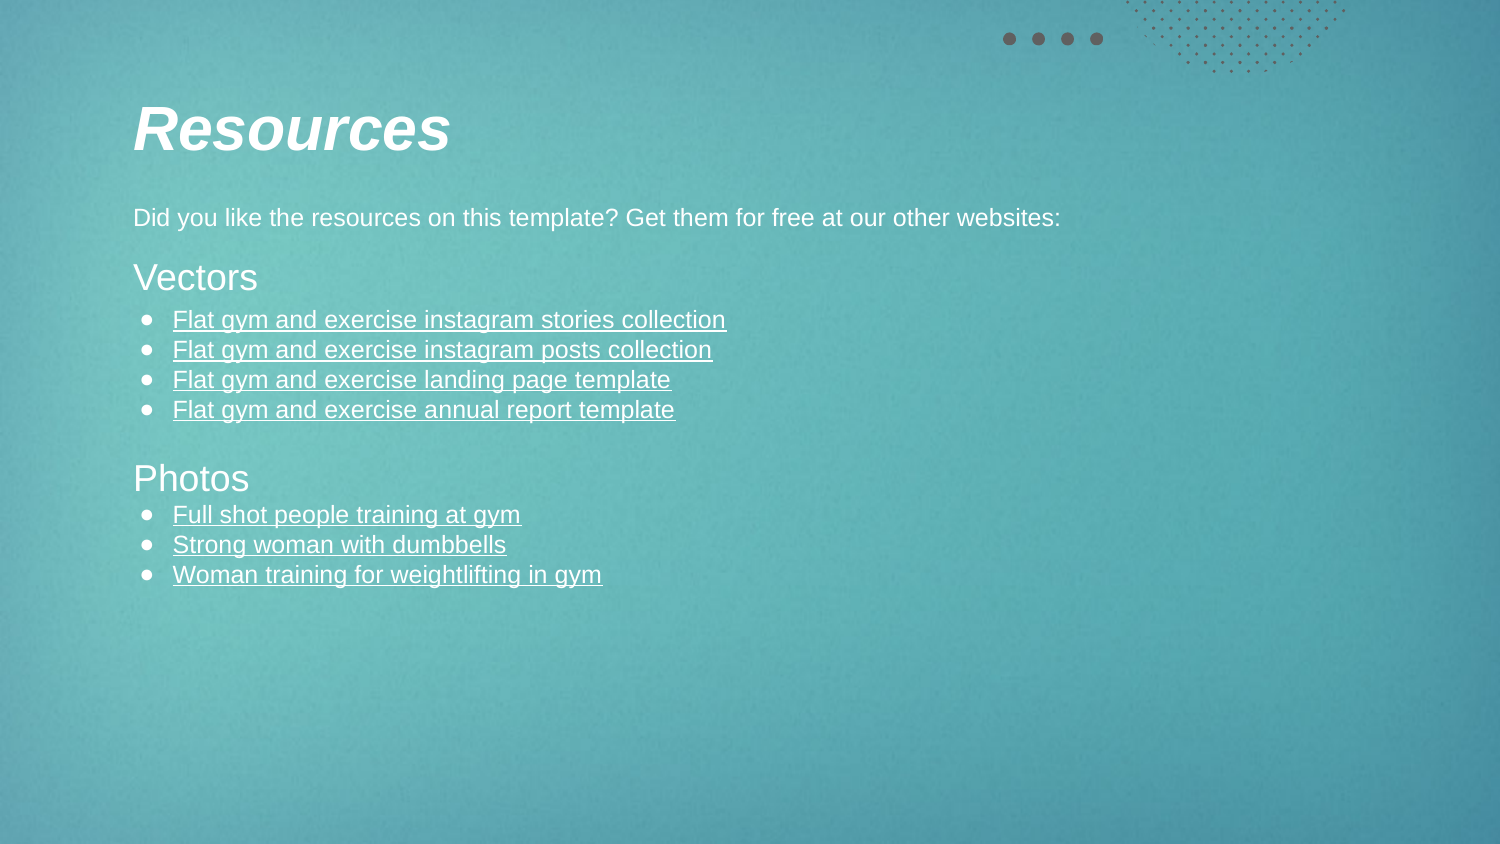

# Resources
Did you like the resources on this template? Get them for free at our other websites:
Vectors
Flat gym and exercise instagram stories collection
Flat gym and exercise instagram posts collection
Flat gym and exercise landing page template
Flat gym and exercise annual report template

Photos
Full shot people training at gym
Strong woman with dumbbells
Woman training for weightlifting in gym